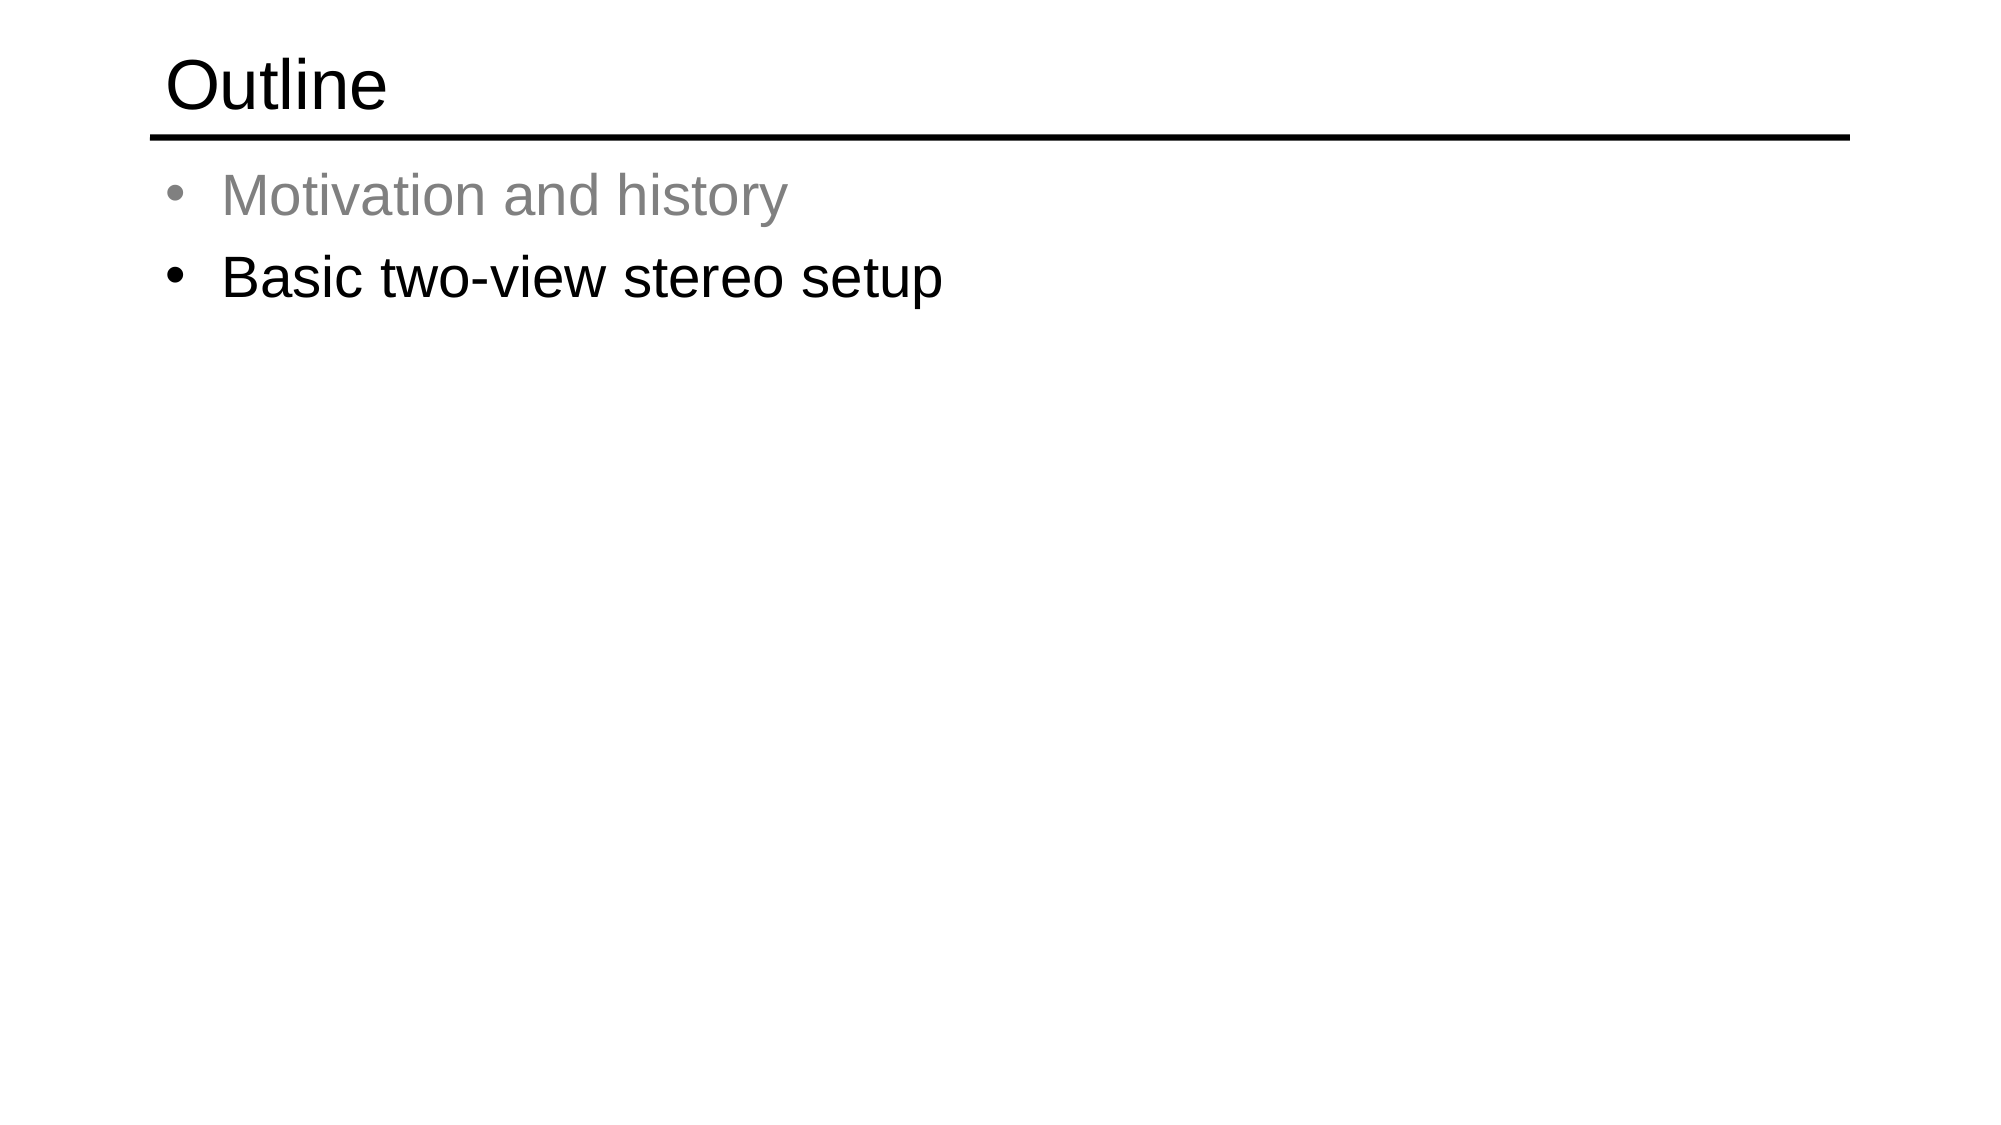

# Outline
Motivation and history
Basic two-view stereo setup